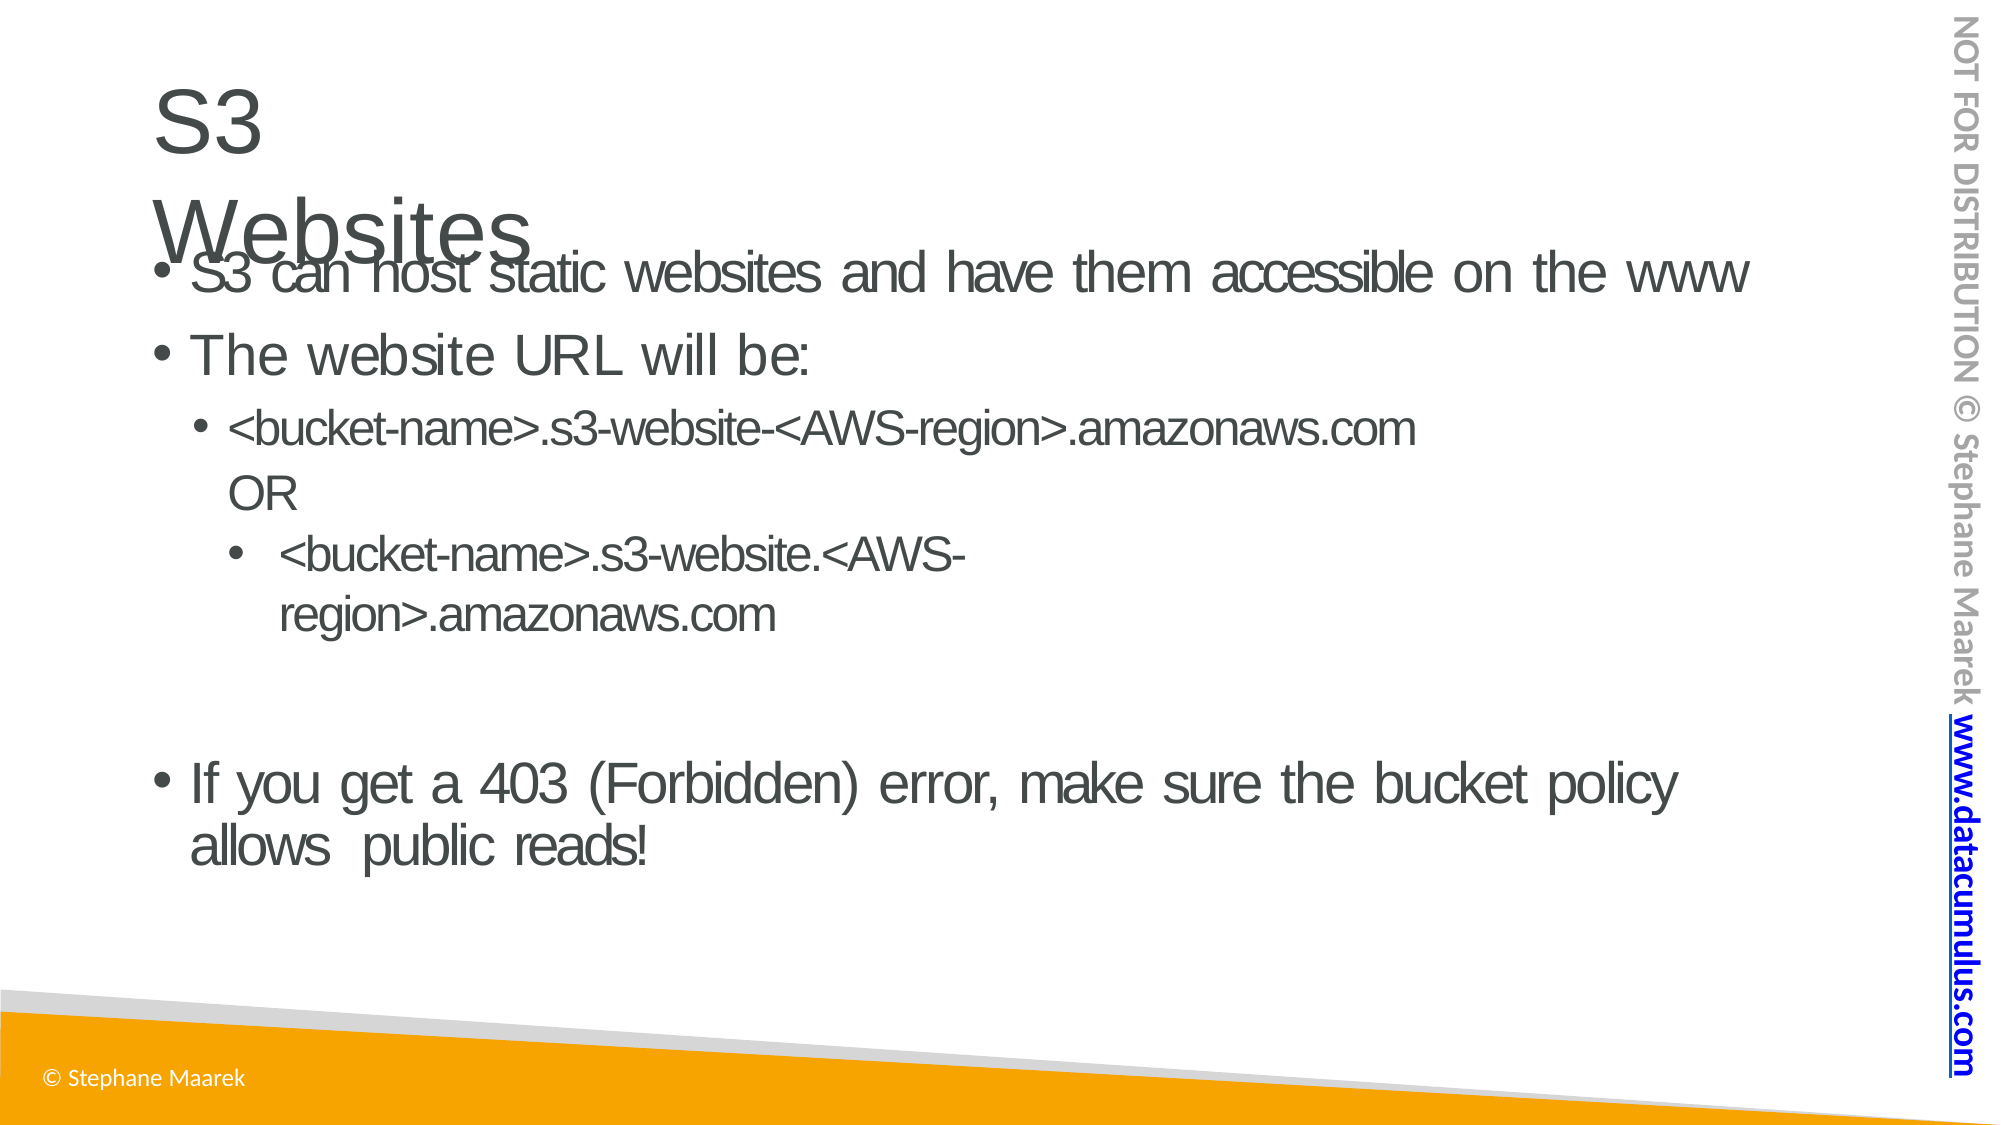

NOT FOR DISTRIBUTION © Stephane Maarek www.datacumulus.com
# S3 Websites
S3 can host static websites and have them accessible on the www
The website URL will be:
<bucket-name>.s3-website-<AWS-region>.amazonaws.com  OR
<bucket-name>.s3-website.<AWS-region>.amazonaws.com

If you get a 403 (Forbidden) error, make sure the bucket policy allows  public reads!
© Stephane Maarek